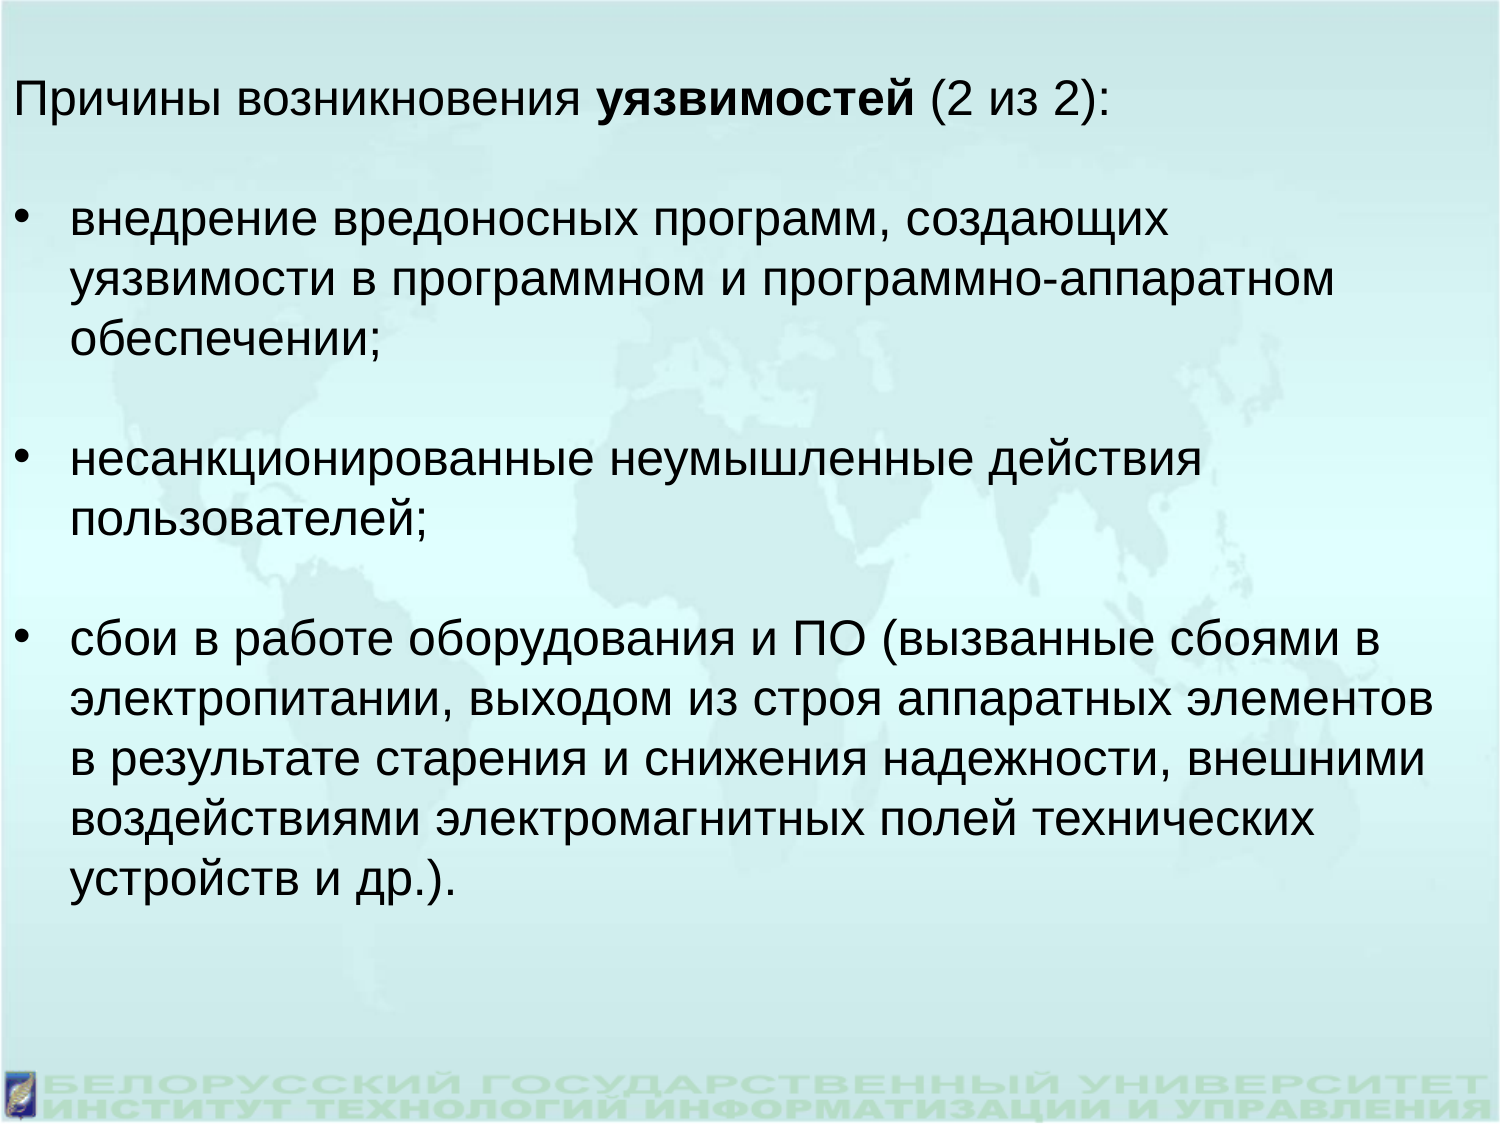

Причины возникновения уязвимостей (2 из 2):

внедрение вредоносных программ, создающих уязвимости в программном и программно-аппаратном обеспечении;

несанкционированные неумышленные действия пользователей;

сбои в работе оборудования и ПО (вызванные сбоями в электропитании, выходом из строя аппаратных элементов в результате старения и снижения надежности, внешними воздействиями электромагнитных полей технических устройств и др.).